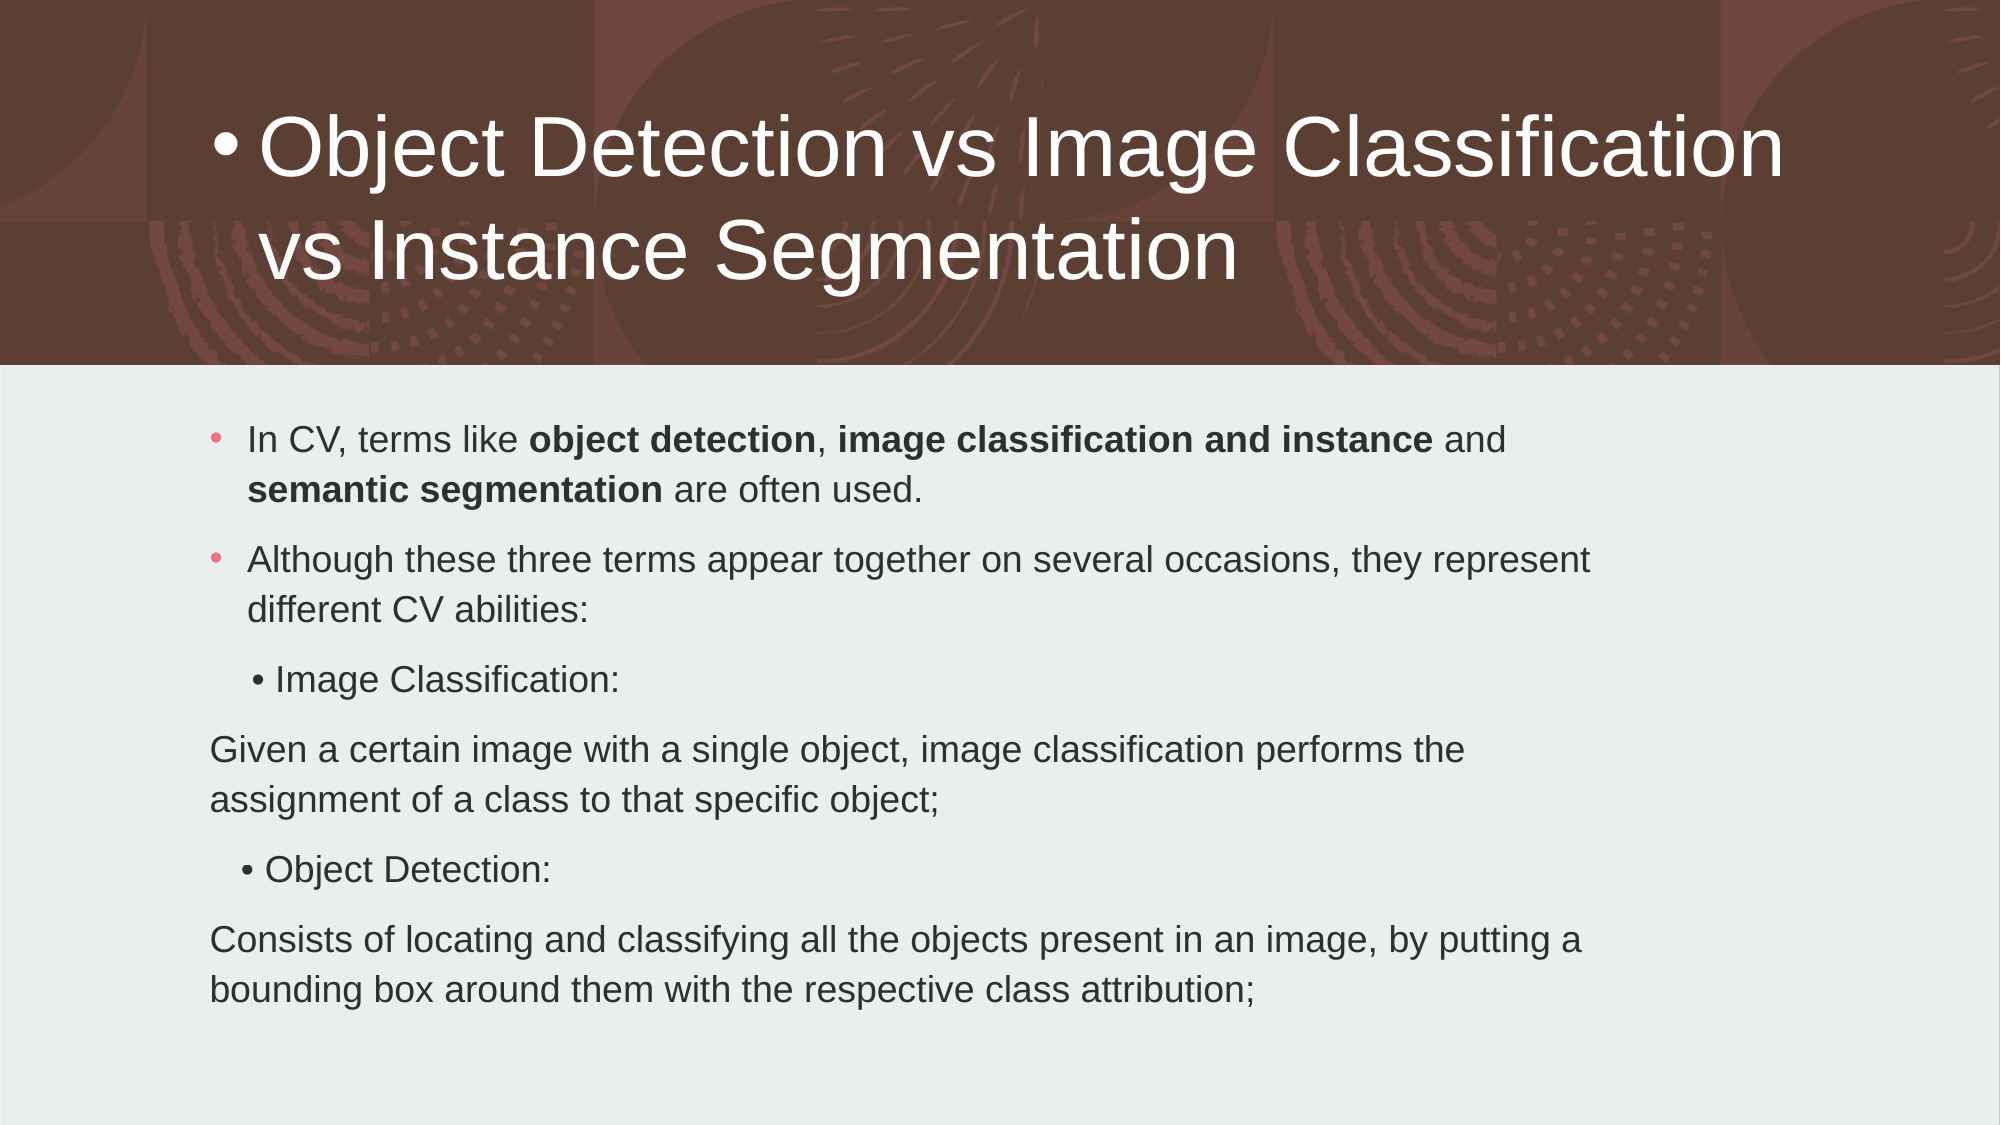

# Object Detection vs Image Classification vs Instance Segmentation
In CV, terms like object detection, image classification and instance and semantic segmentation are often used.
Although these three terms appear together on several occasions, they represent different CV abilities:
    • Image Classification:
Given a certain image with a single object, image classification performs the assignment of a class to that specific object;
   • Object Detection:
Consists of locating and classifying all the objects present in an image, by putting a bounding box around them with the respective class attribution;